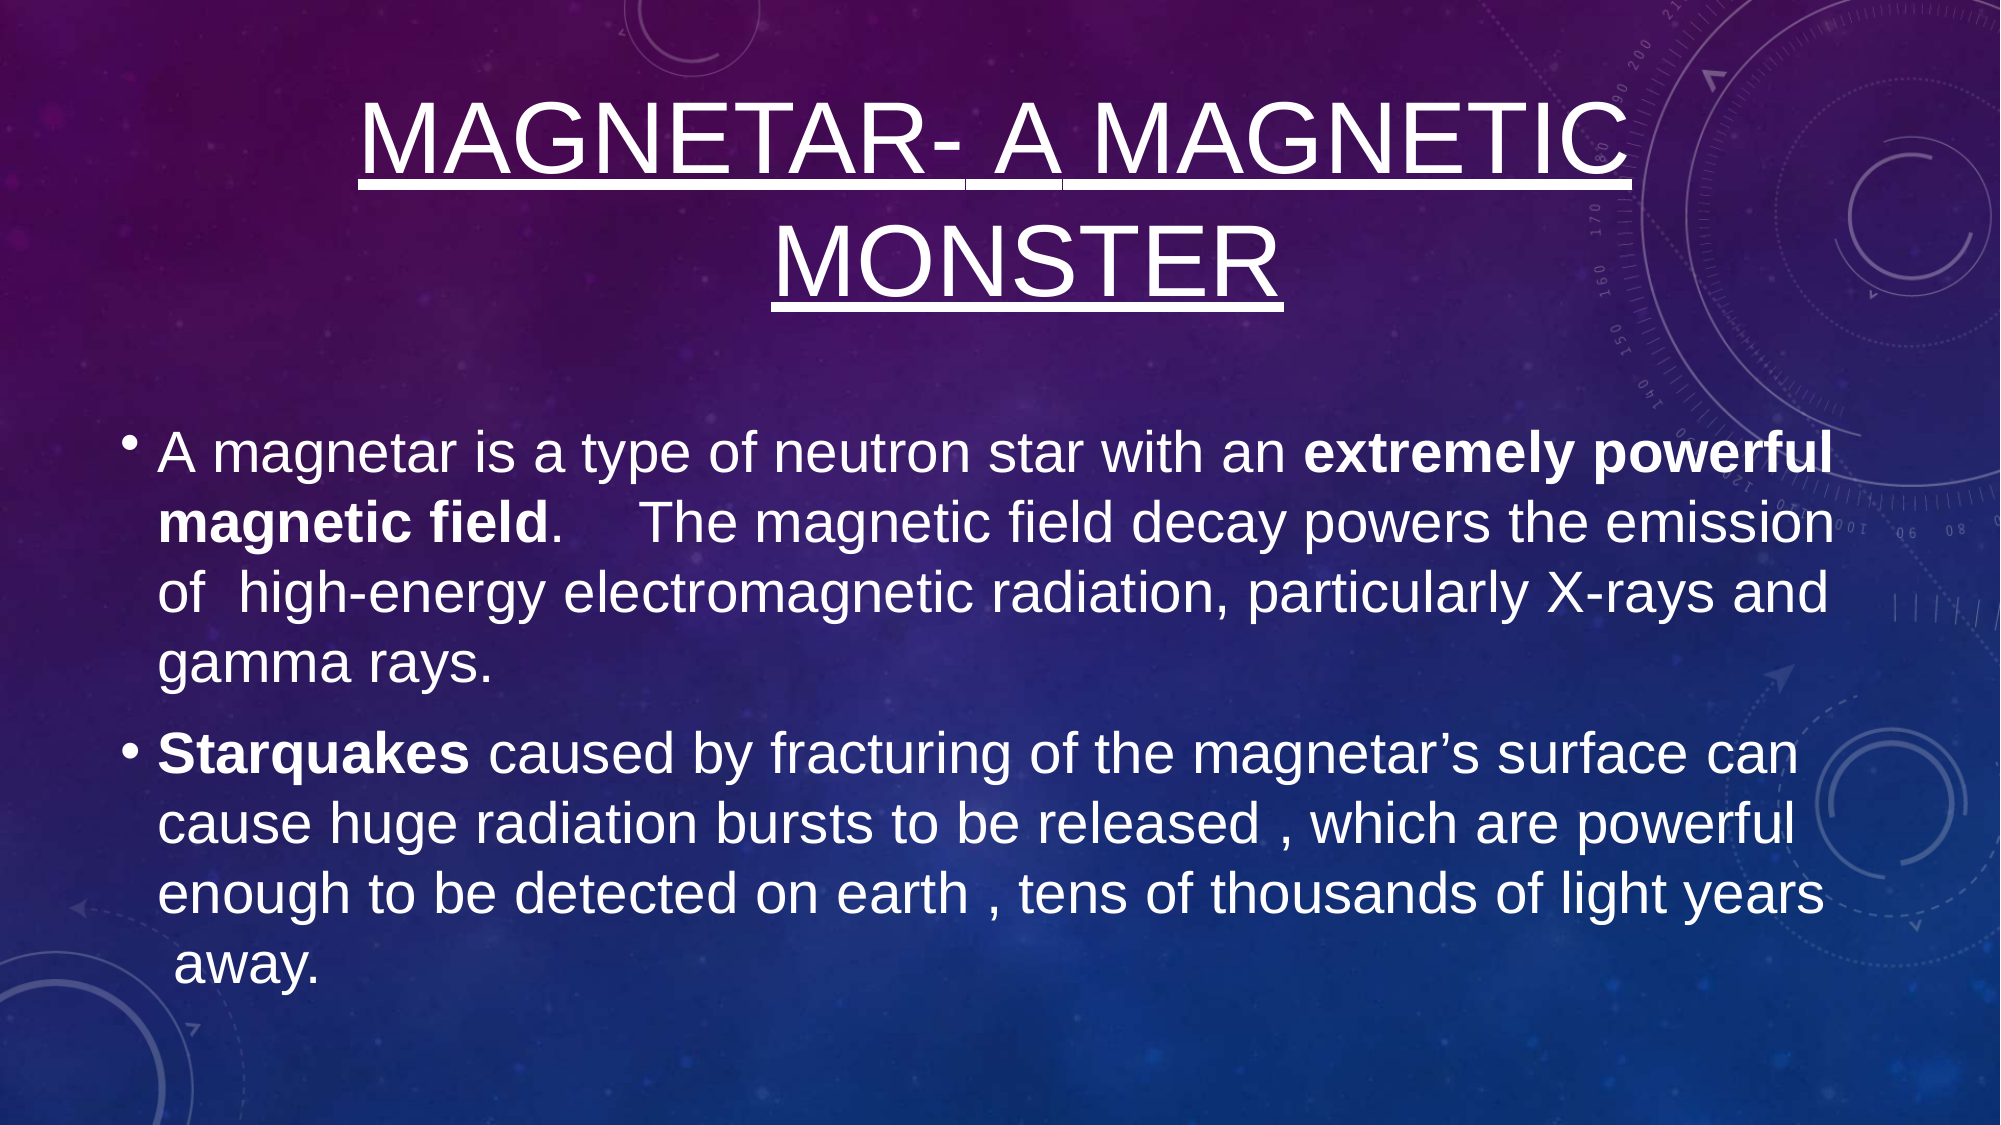

# MAGNETAR- A MAGNETIC  MONSTER
A magnetar is a type of neutron star with an extremely powerful  magnetic field.	The magnetic field decay powers the emission of  high-energy electromagnetic radiation, particularly X-rays and  gamma rays.
Starquakes caused by fracturing of the magnetar’s surface can  cause huge radiation bursts to be released , which are powerful  enough to be detected on earth , tens of thousands of light years  away.